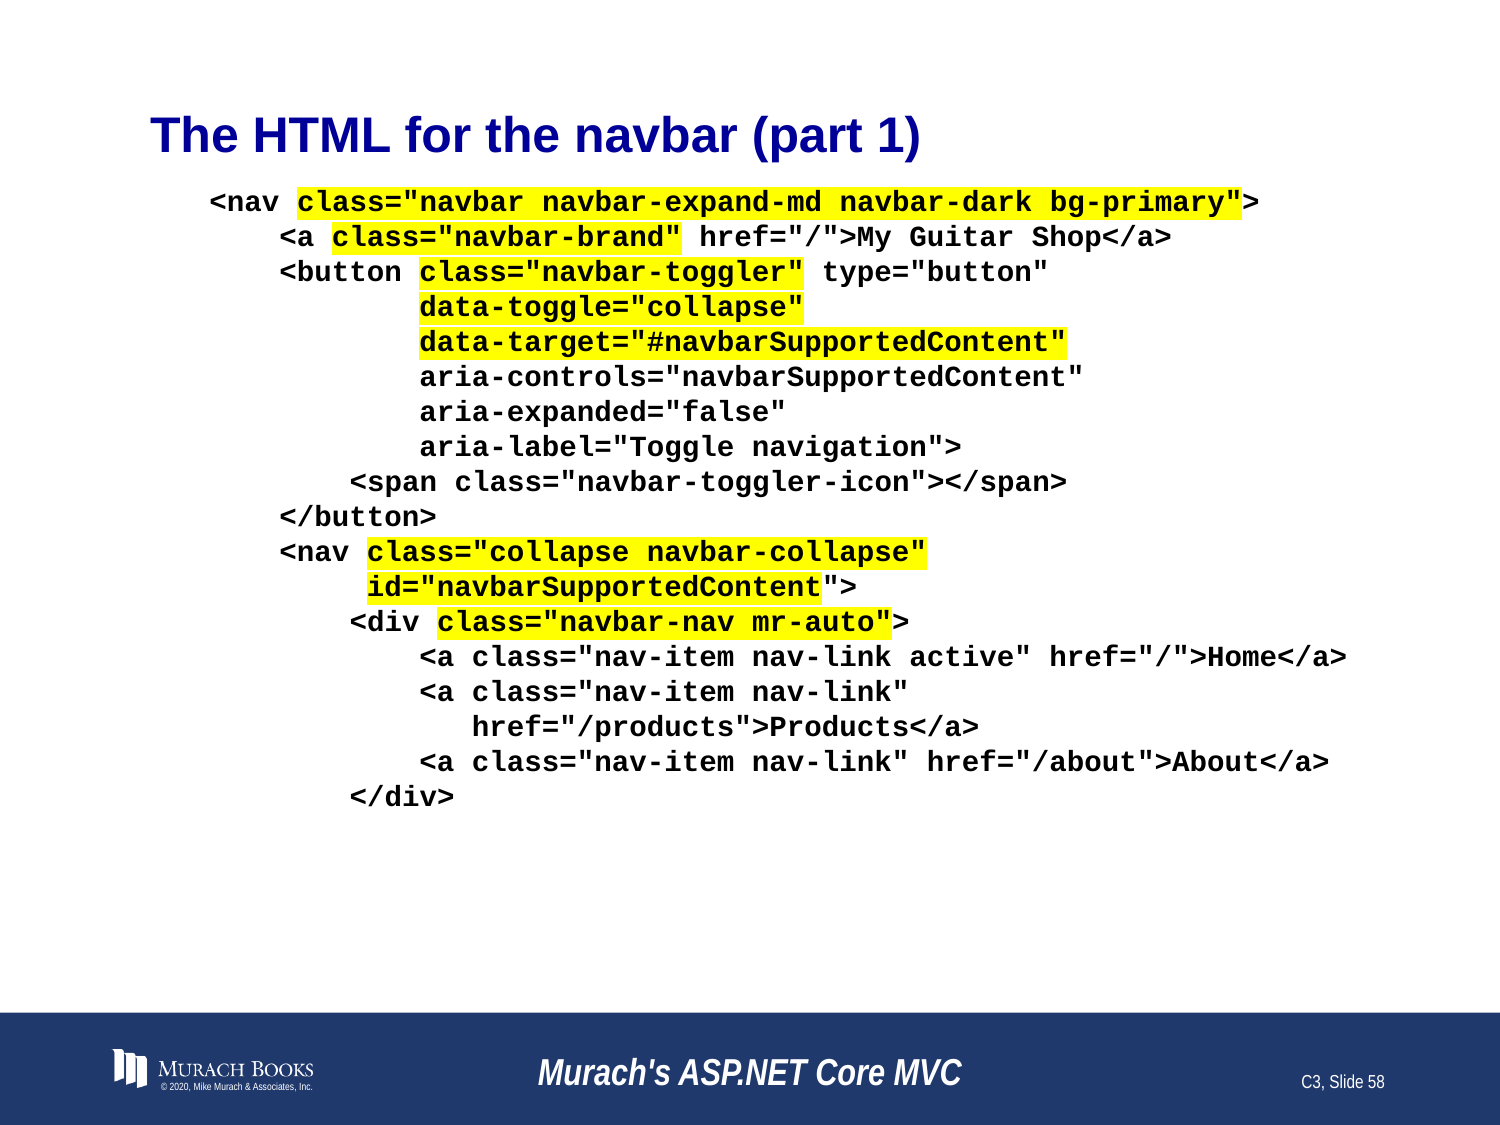

# The HTML for the navbar (part 1)
<nav class="navbar navbar-expand-md navbar-dark bg-primary">
    <a class="navbar-brand" href="/">My Guitar Shop</a>
    <button class="navbar-toggler" type="button"
            data-toggle="collapse"
            data-target="#navbarSupportedContent"
            aria-controls="navbarSupportedContent"
            aria-expanded="false"
            aria-label="Toggle navigation">
        <span class="navbar-toggler-icon"></span>
    </button>
    <nav class="collapse navbar-collapse"
         id="navbarSupportedContent">
        <div class="navbar-nav mr-auto">
            <a class="nav-item nav-link active" href="/">Home</a>
            <a class="nav-item nav-link"
               href="/products">Products</a>
            <a class="nav-item nav-link" href="/about">About</a>
        </div>

© 2020, Mike Murach & Associates, Inc.
Murach's ASP.NET Core MVC

C3, Slide 58